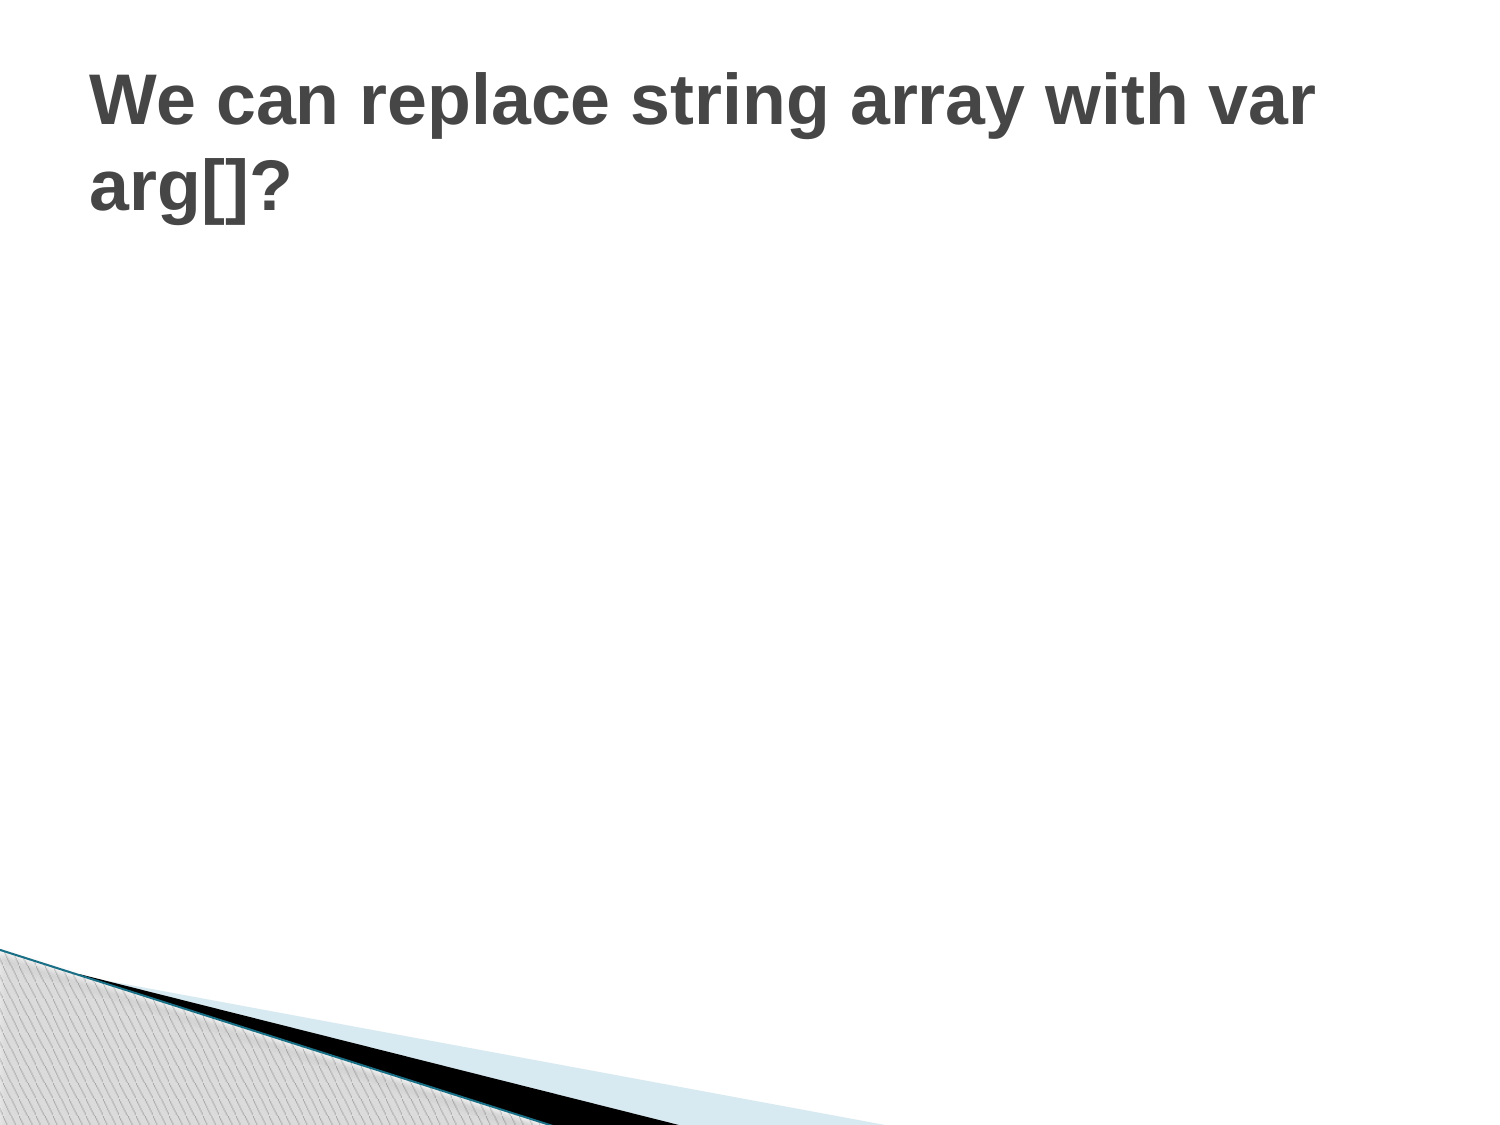

# We can replace string array with var arg[]?